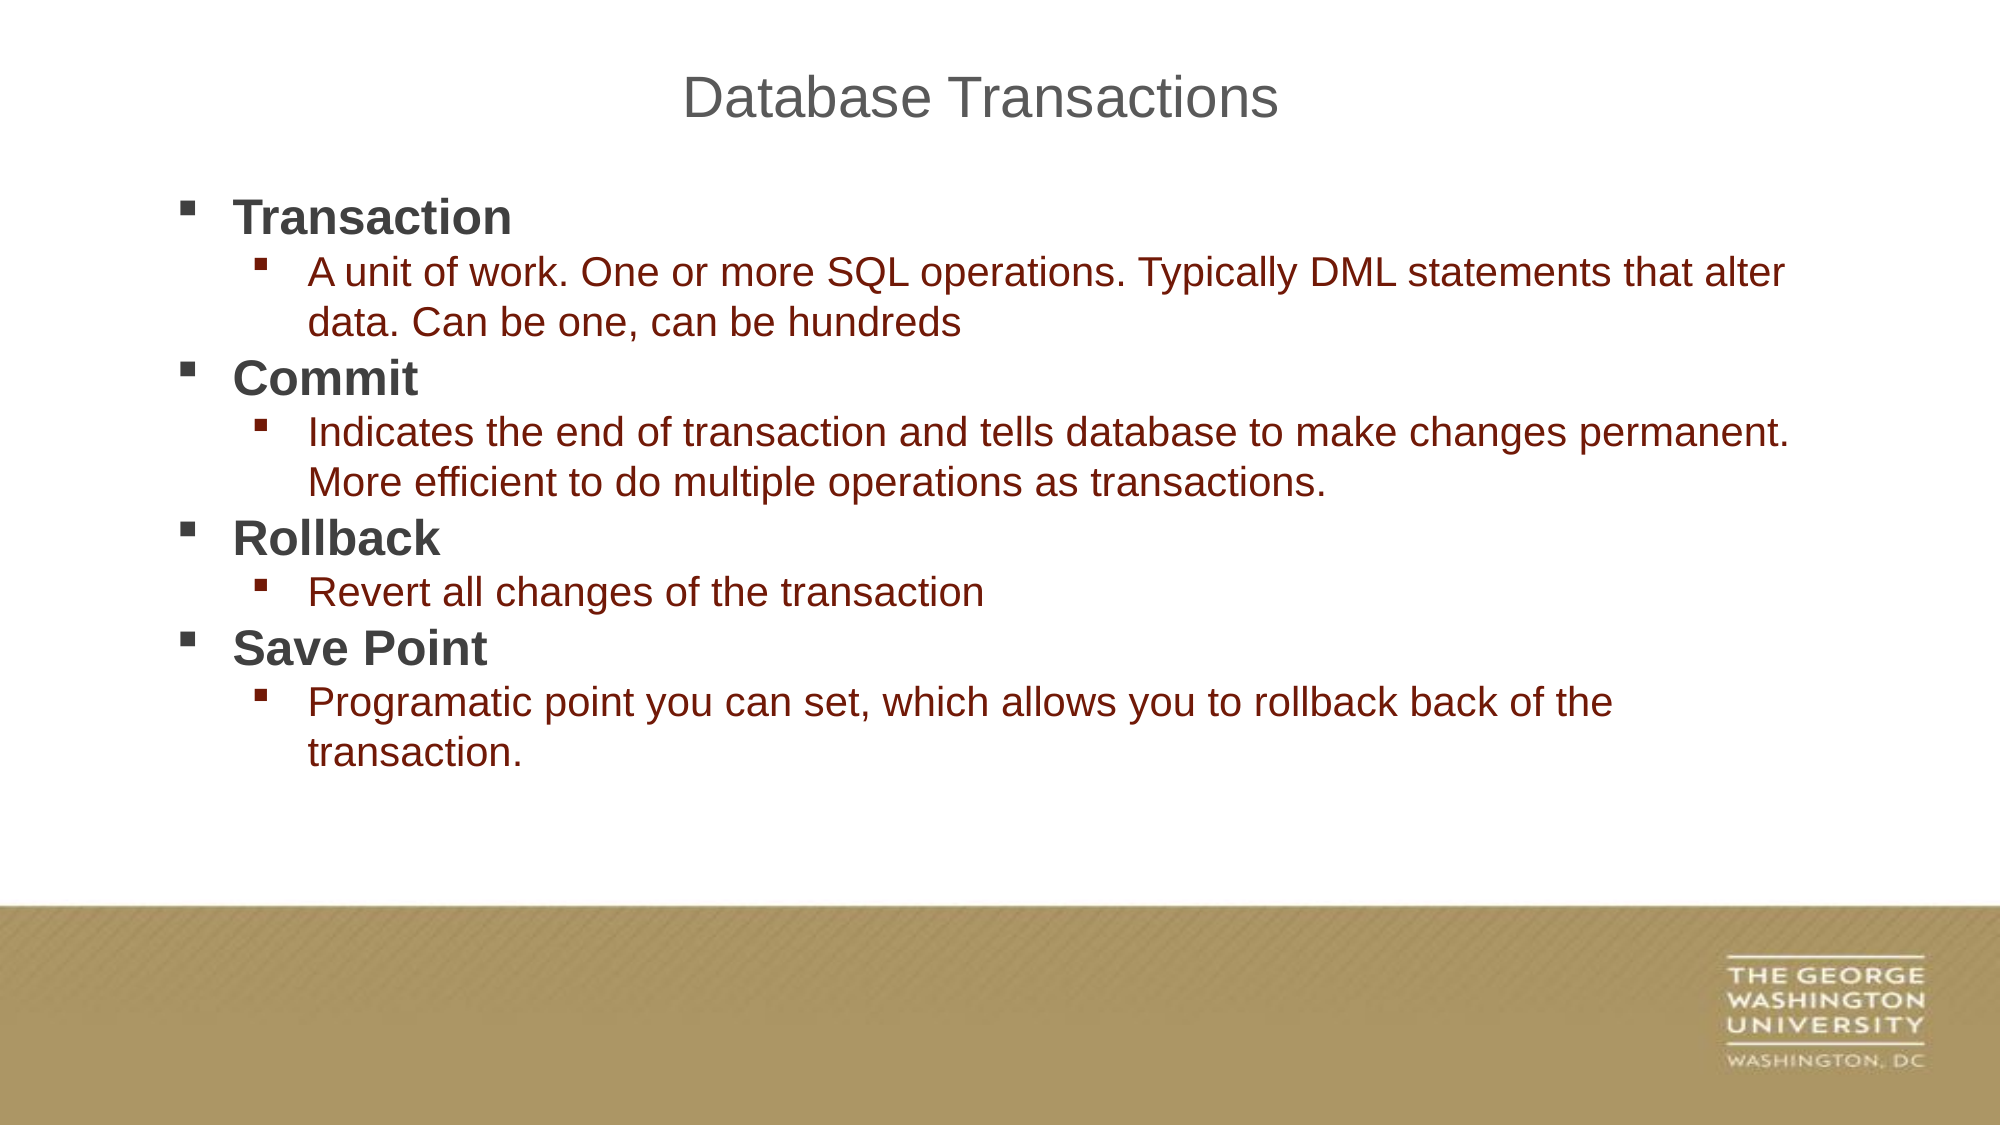

Database Transactions
Transaction
A unit of work. One or more SQL operations. Typically DML statements that alter data. Can be one, can be hundreds
Commit
Indicates the end of transaction and tells database to make changes permanent. More efficient to do multiple operations as transactions.
Rollback
Revert all changes of the transaction
Save Point
Programatic point you can set, which allows you to rollback back of the transaction.